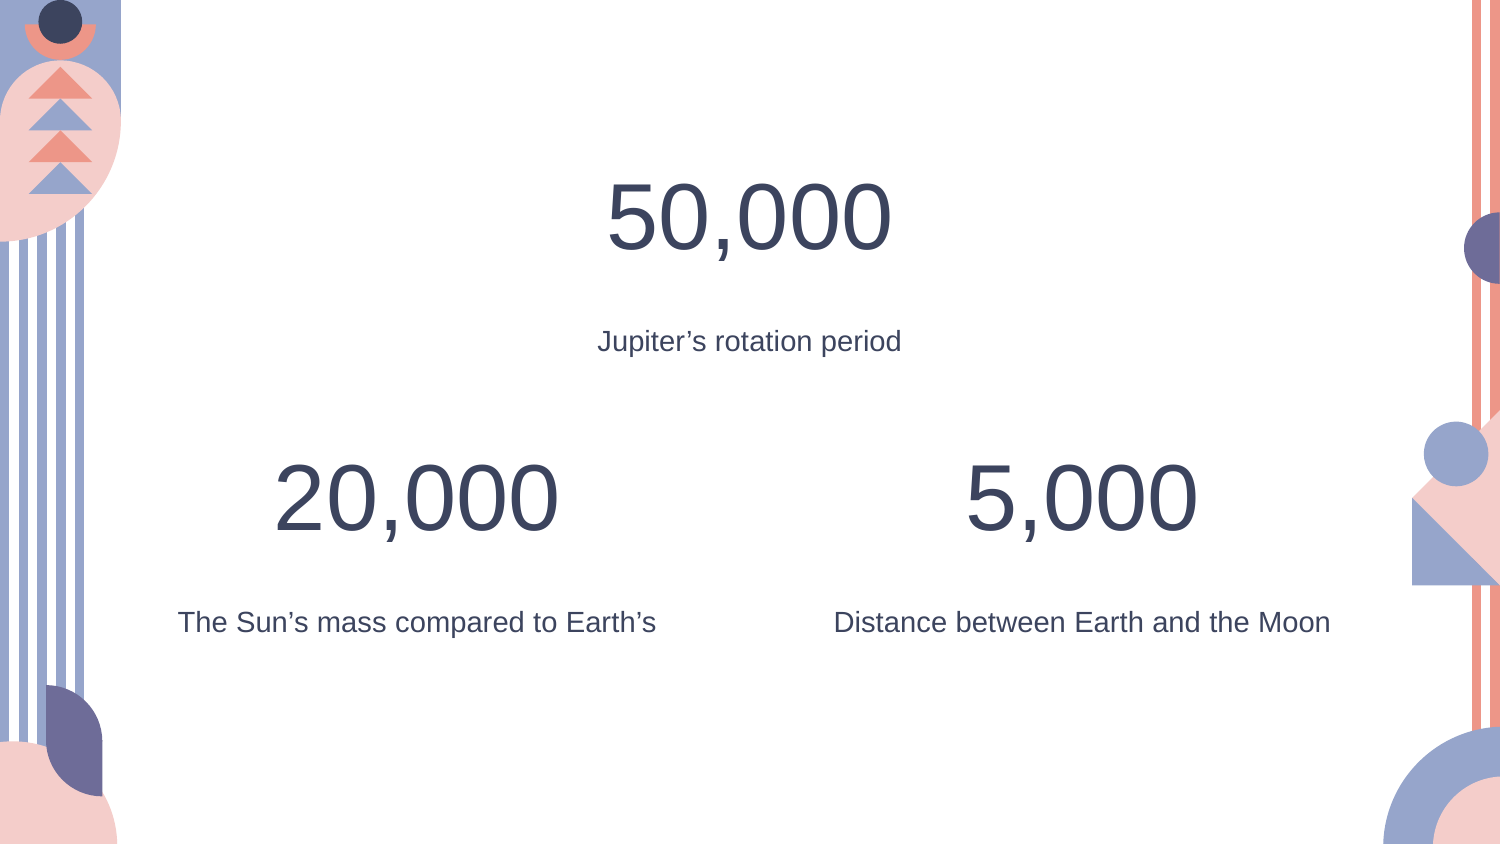

50,000
Jupiter’s rotation period
# 20,000
5,000
The Sun’s mass compared to Earth’s
Distance between Earth and the Moon